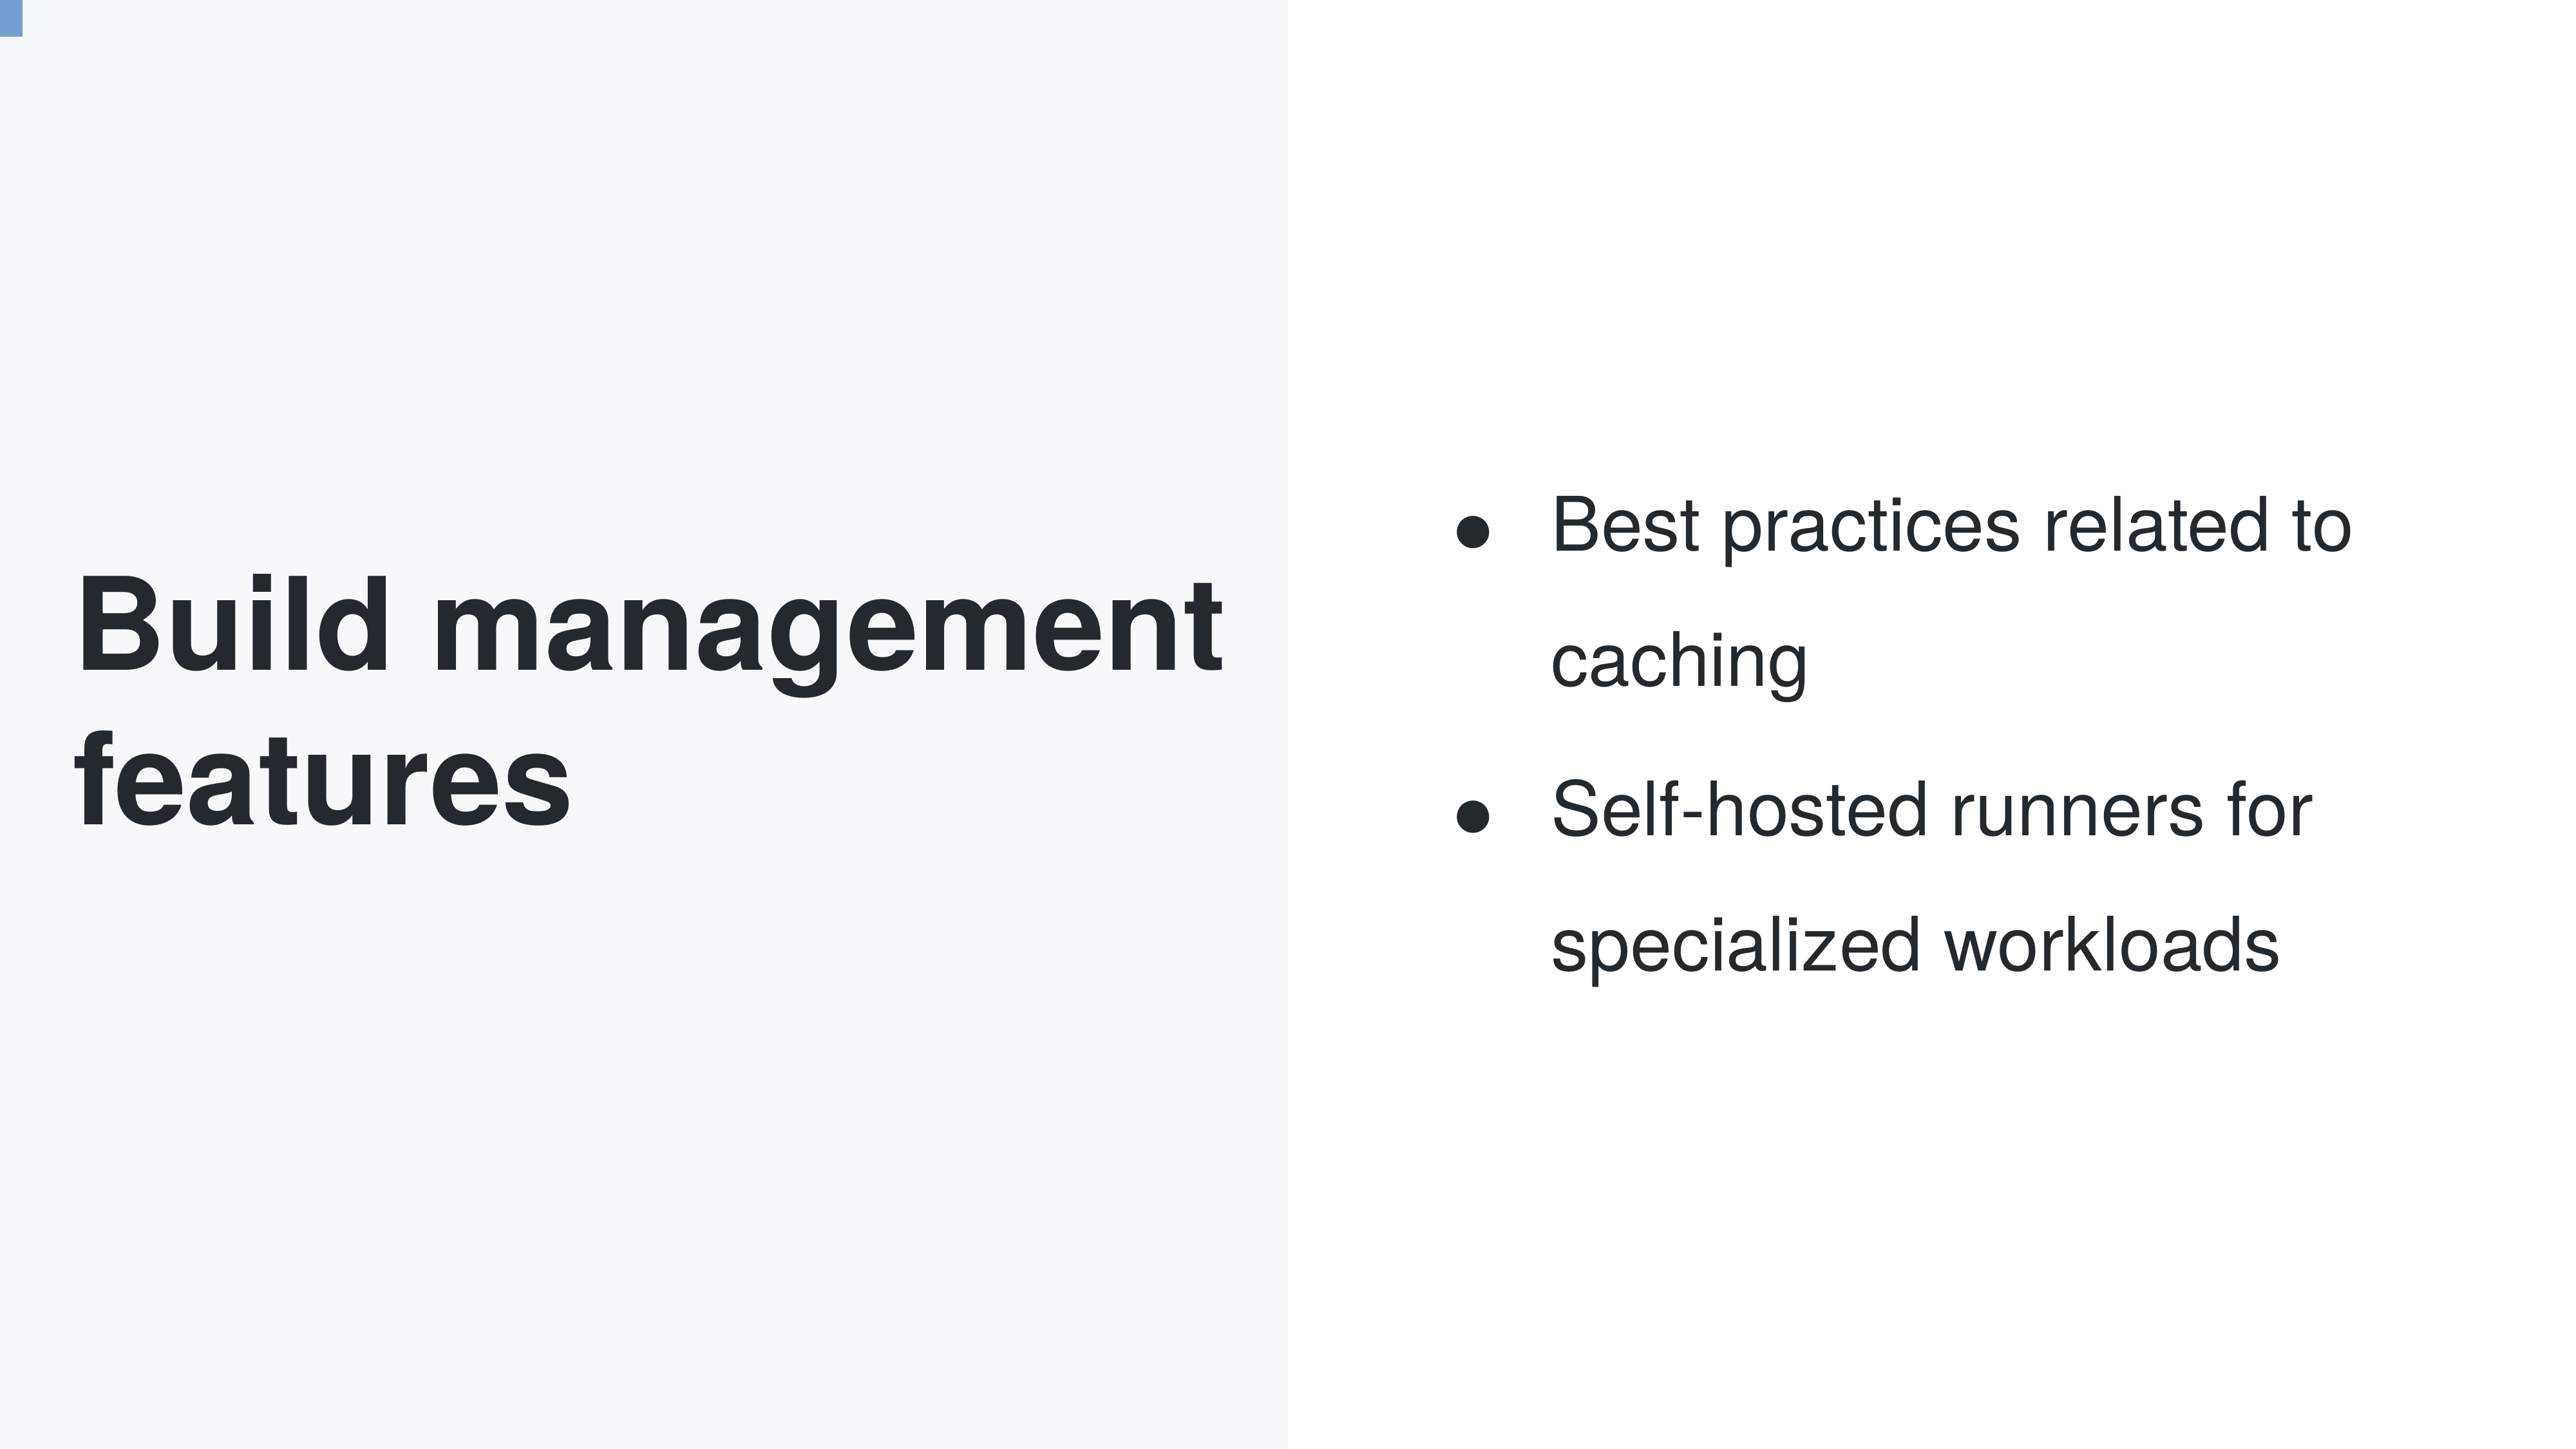

Best practices related to caching
Self-hosted runners for specialized workloads
Build management features